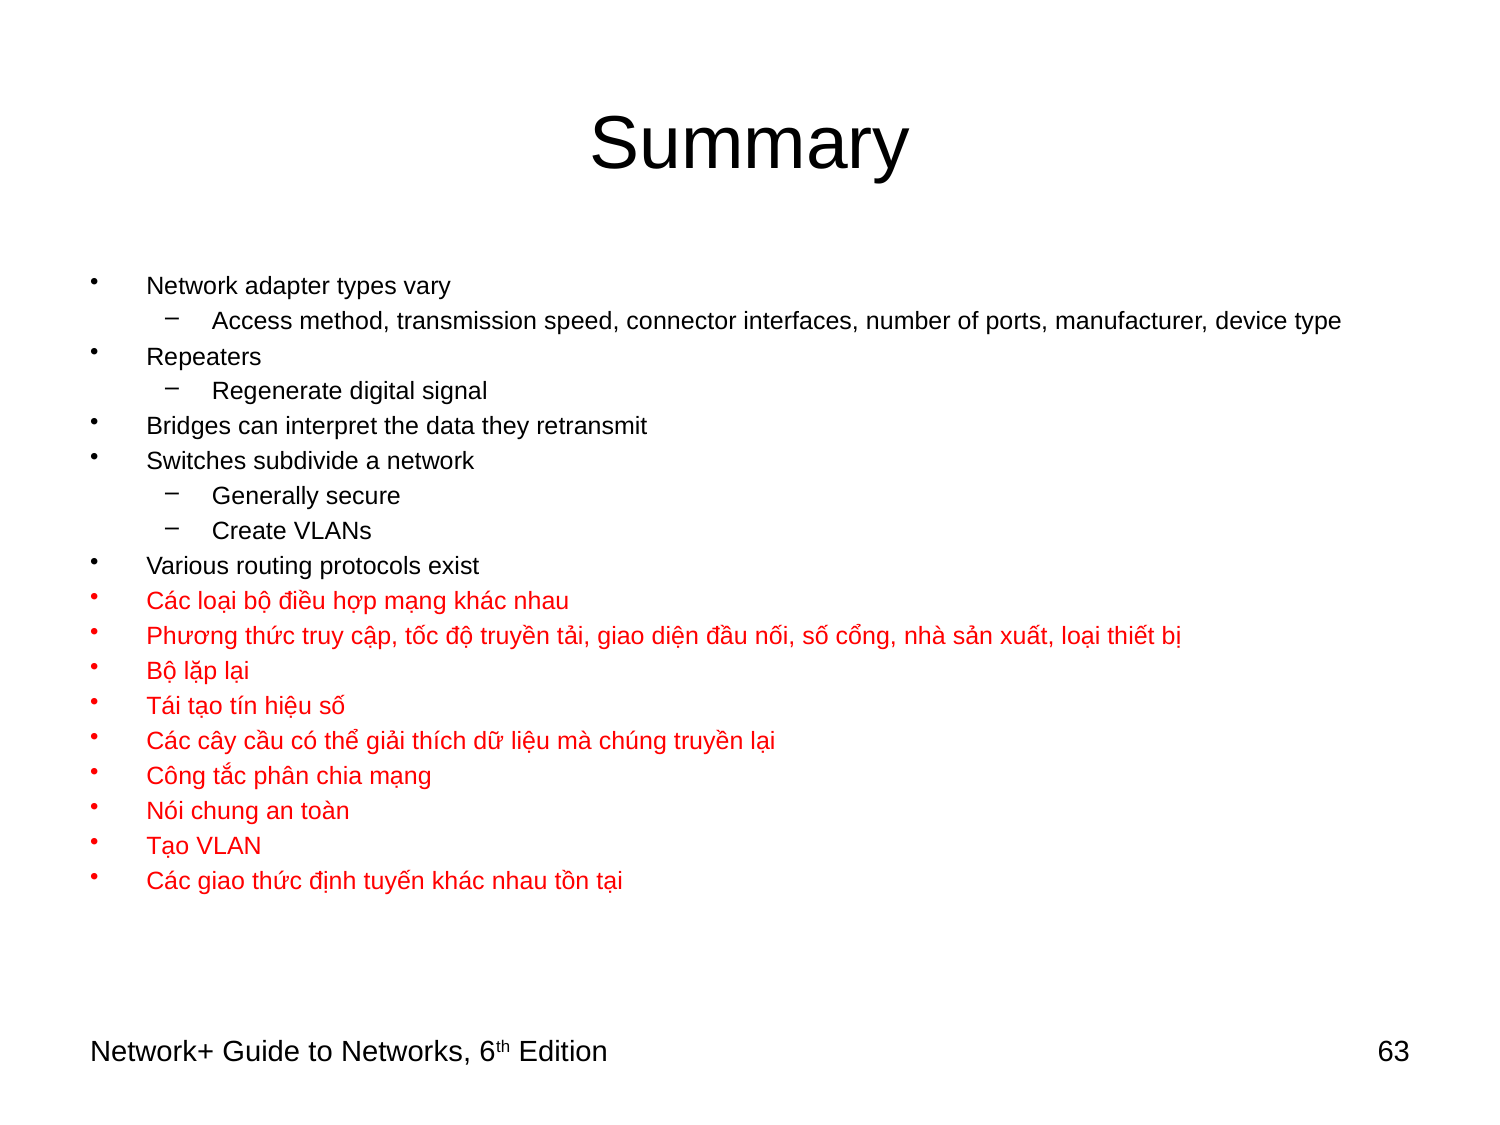

# Summary
Network adapter types vary
Access method, transmission speed, connector interfaces, number of ports, manufacturer, device type
Repeaters
Regenerate digital signal
Bridges can interpret the data they retransmit
Switches subdivide a network
Generally secure
Create VLANs
Various routing protocols exist
Các loại bộ điều hợp mạng khác nhau
Phương thức truy cập, tốc độ truyền tải, giao diện đầu nối, số cổng, nhà sản xuất, loại thiết bị
Bộ lặp lại
Tái tạo tín hiệu số
Các cây cầu có thể giải thích dữ liệu mà chúng truyền lại
Công tắc phân chia mạng
Nói chung an toàn
Tạo VLAN
Các giao thức định tuyến khác nhau tồn tại
Network+ Guide to Networks, 6th Edition
63